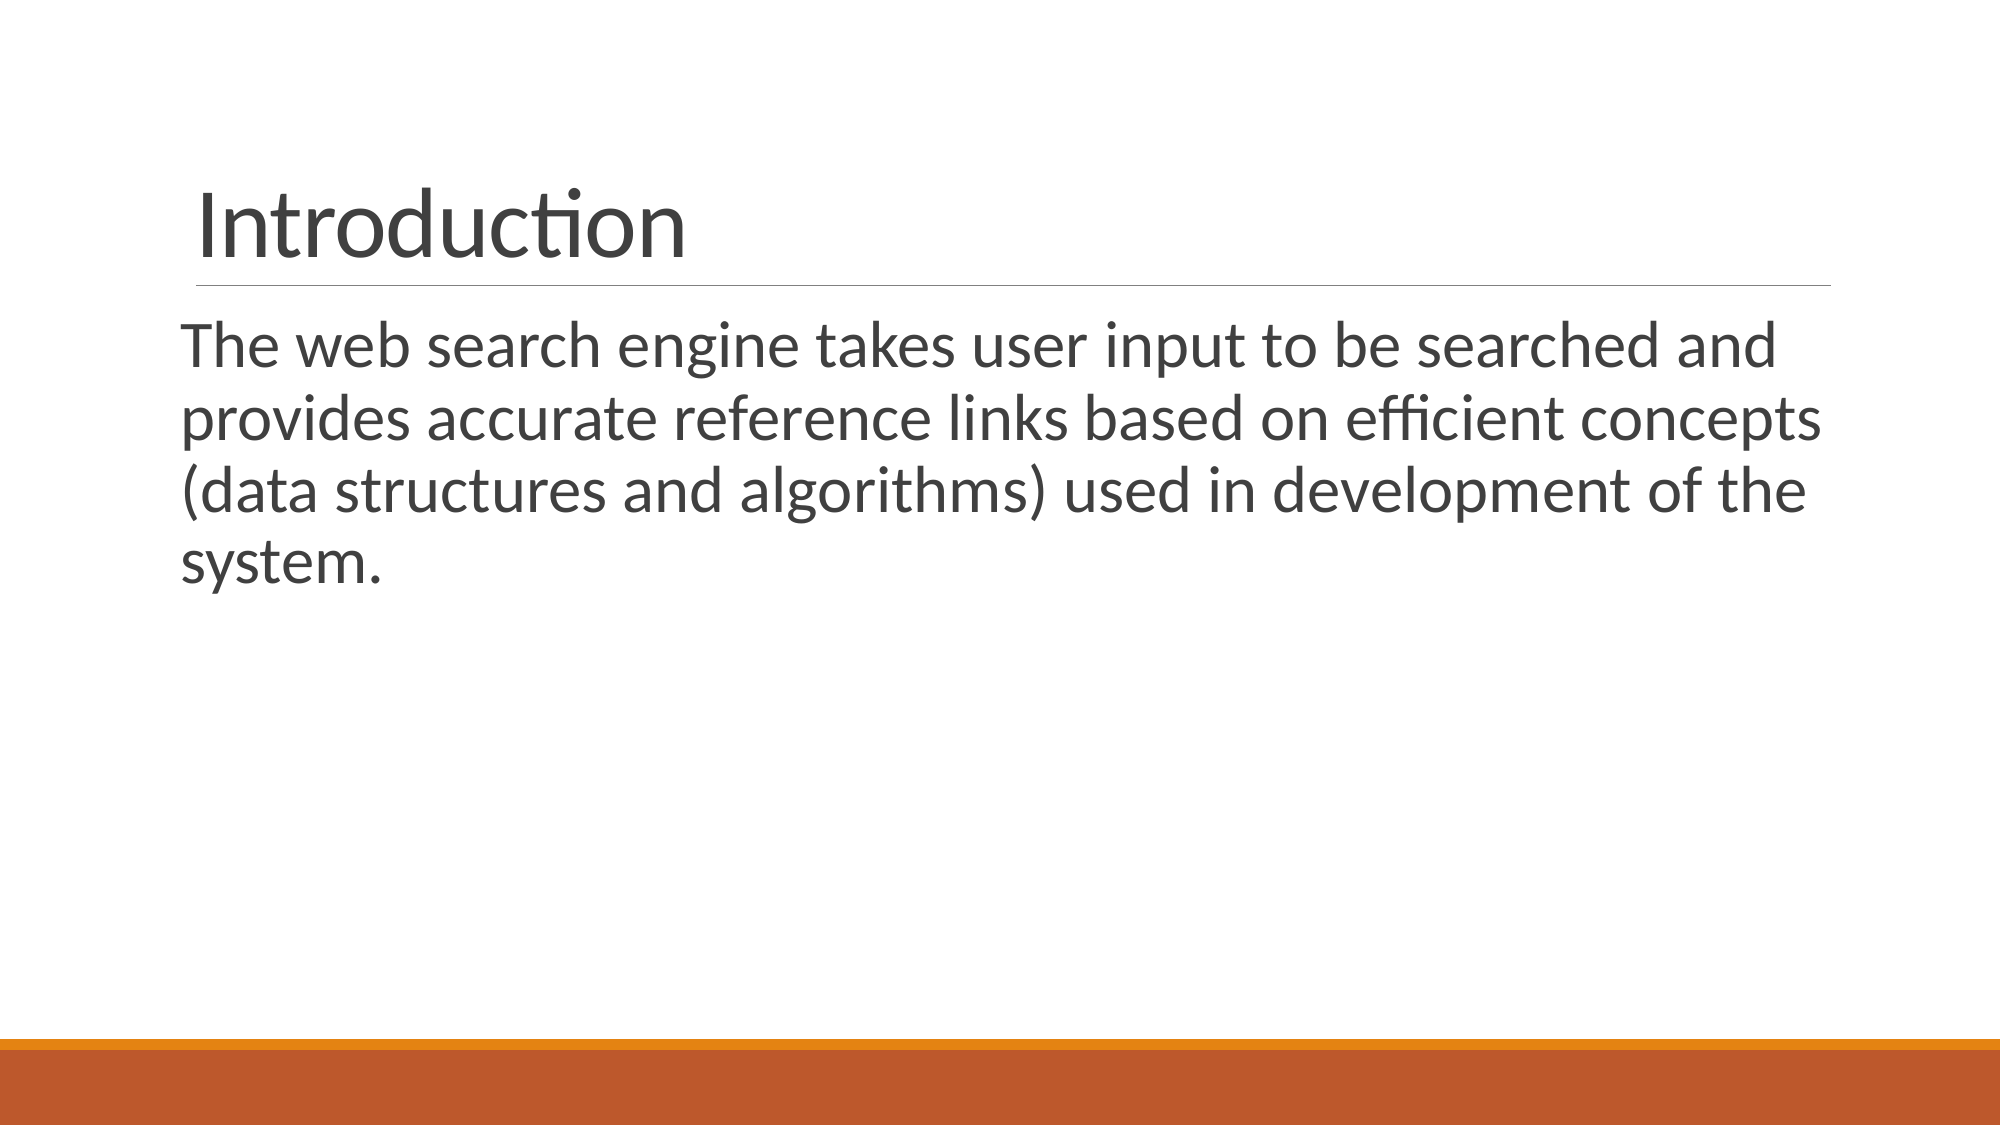

# Introduction
The web search engine takes user input to be searched and provides accurate reference links based on efficient concepts (data structures and algorithms) used in development of the system.